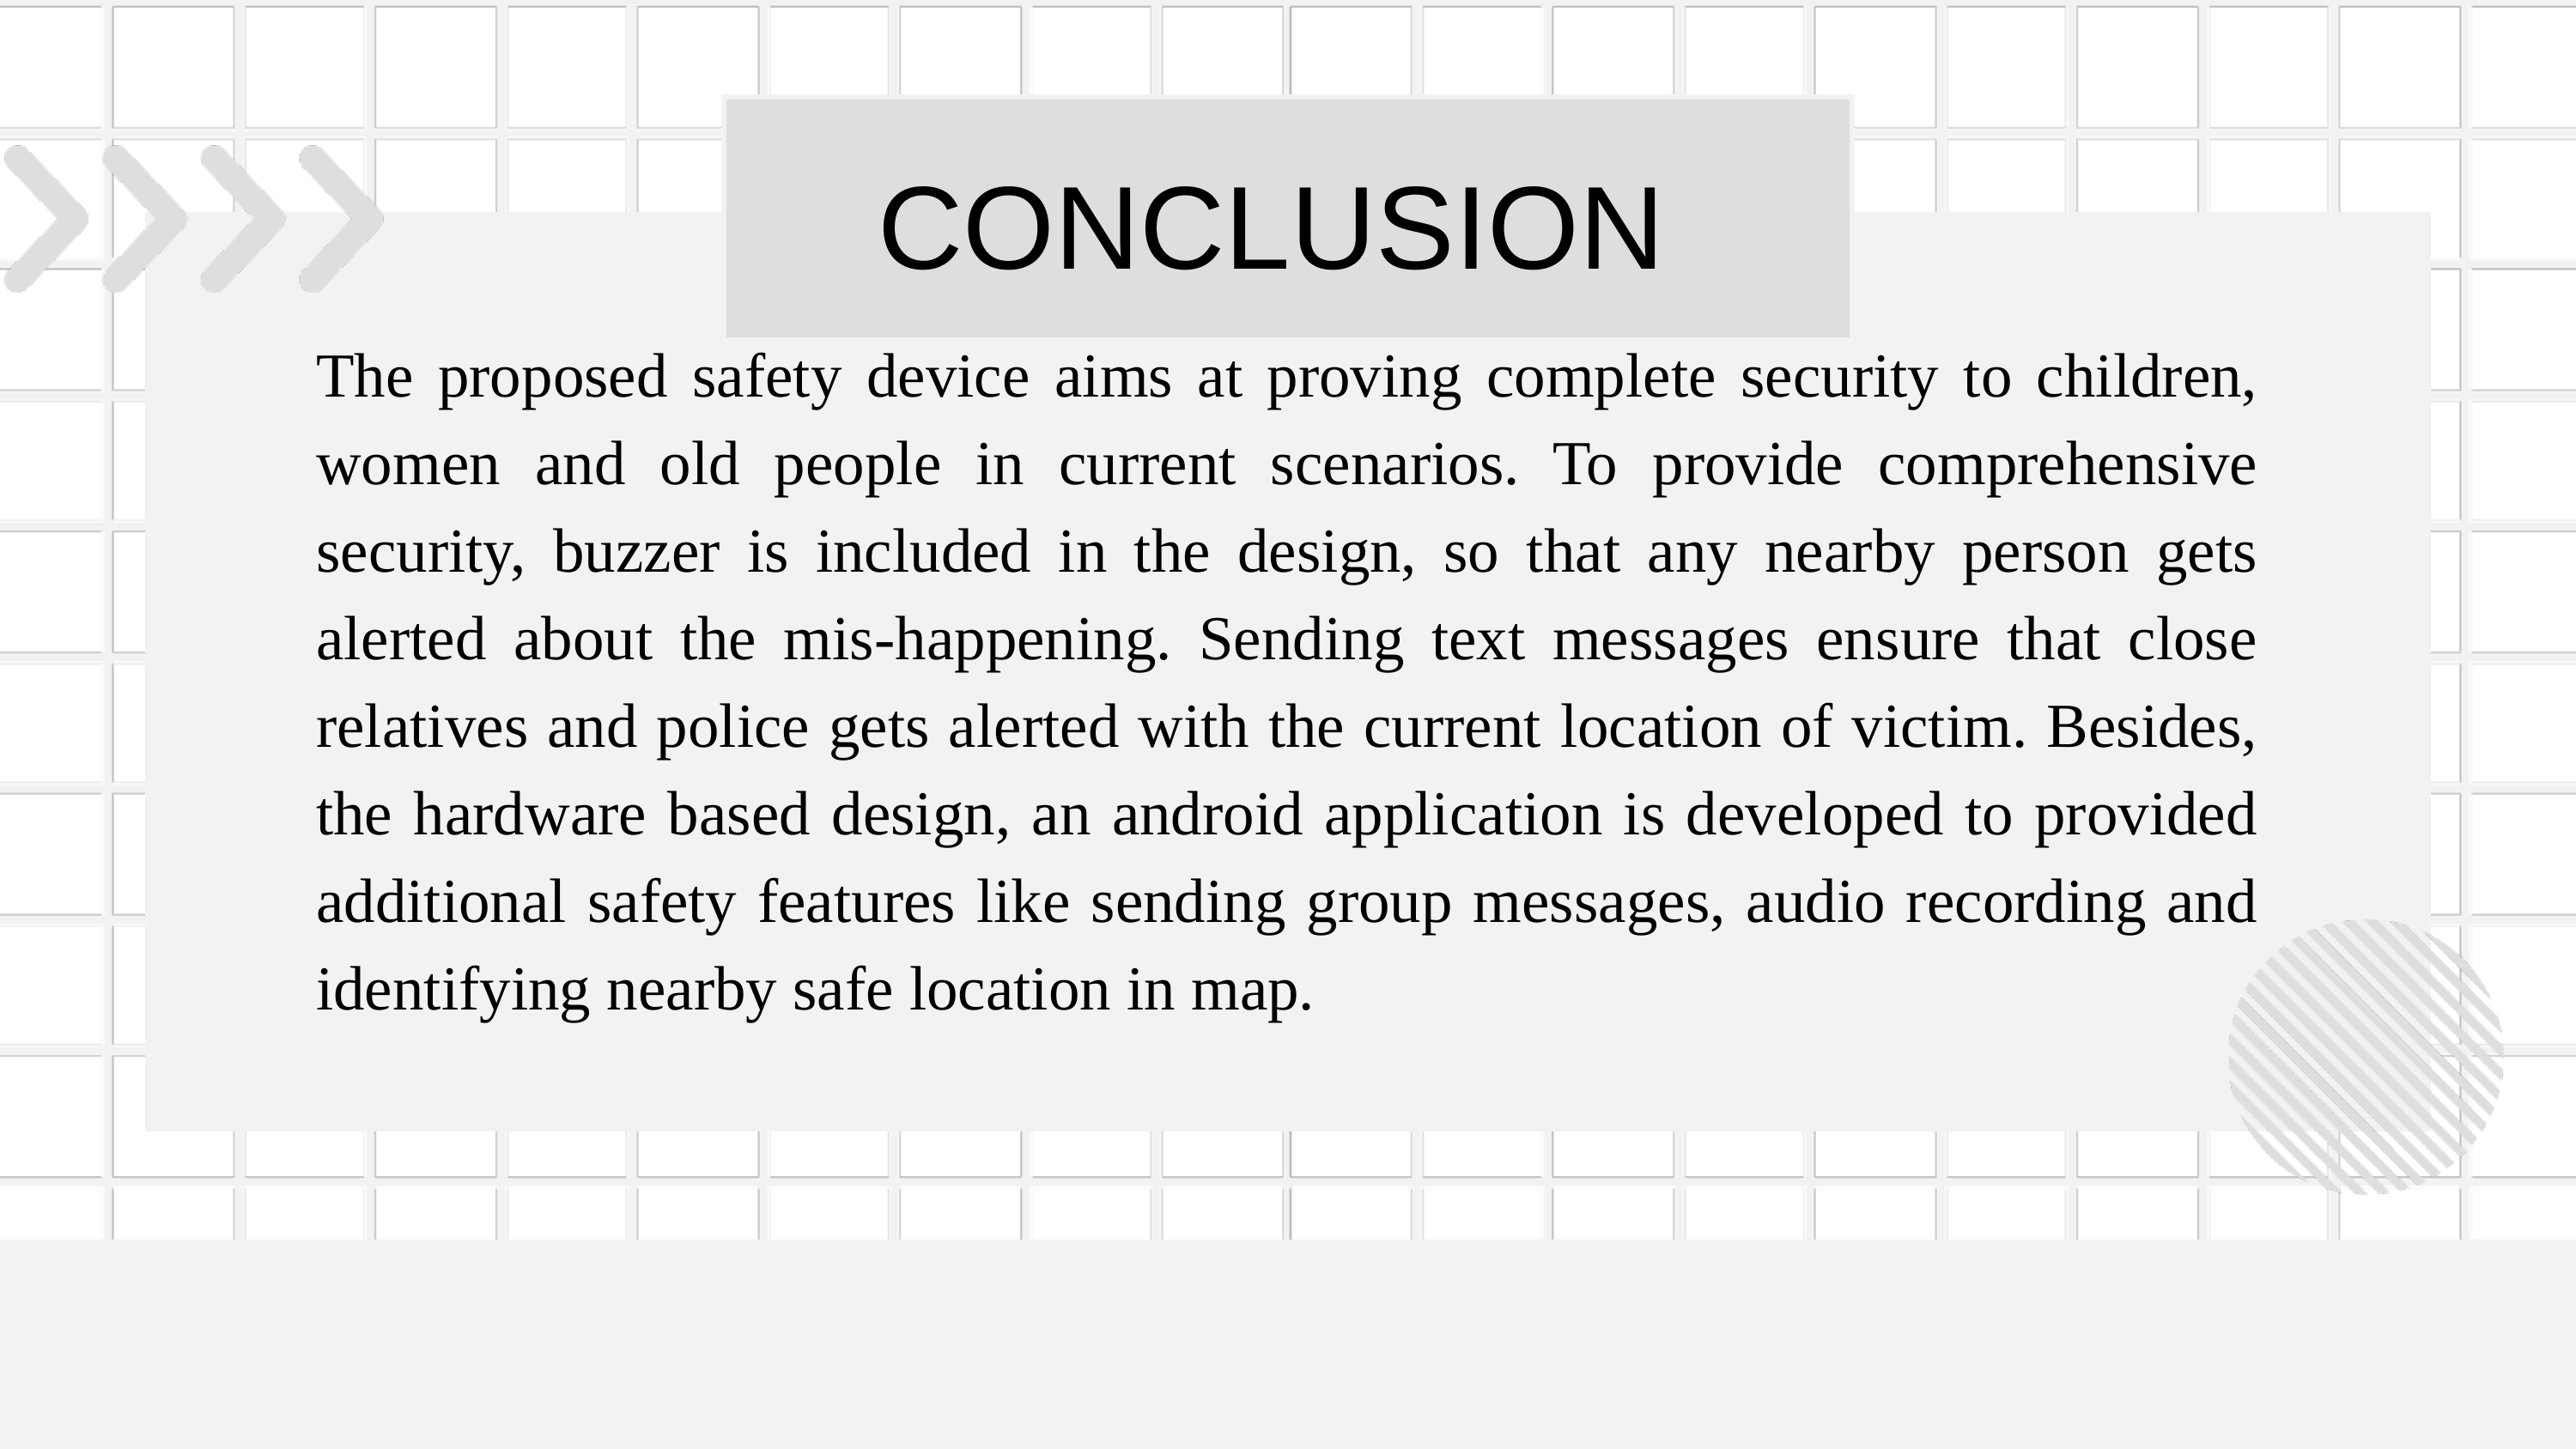

CONCLUSION

The proposed safety device aims at proving complete security to children, women and old people in current scenarios. To provide comprehensive security, buzzer is included in the design, so that any nearby person gets alerted about the mis-happening. Sending text messages ensure that close relatives and police gets alerted with the current location of victim. Besides, the hardware based design, an android application is developed to provided additional safety features like sending group messages, audio recording and identifying nearby safe location in map.